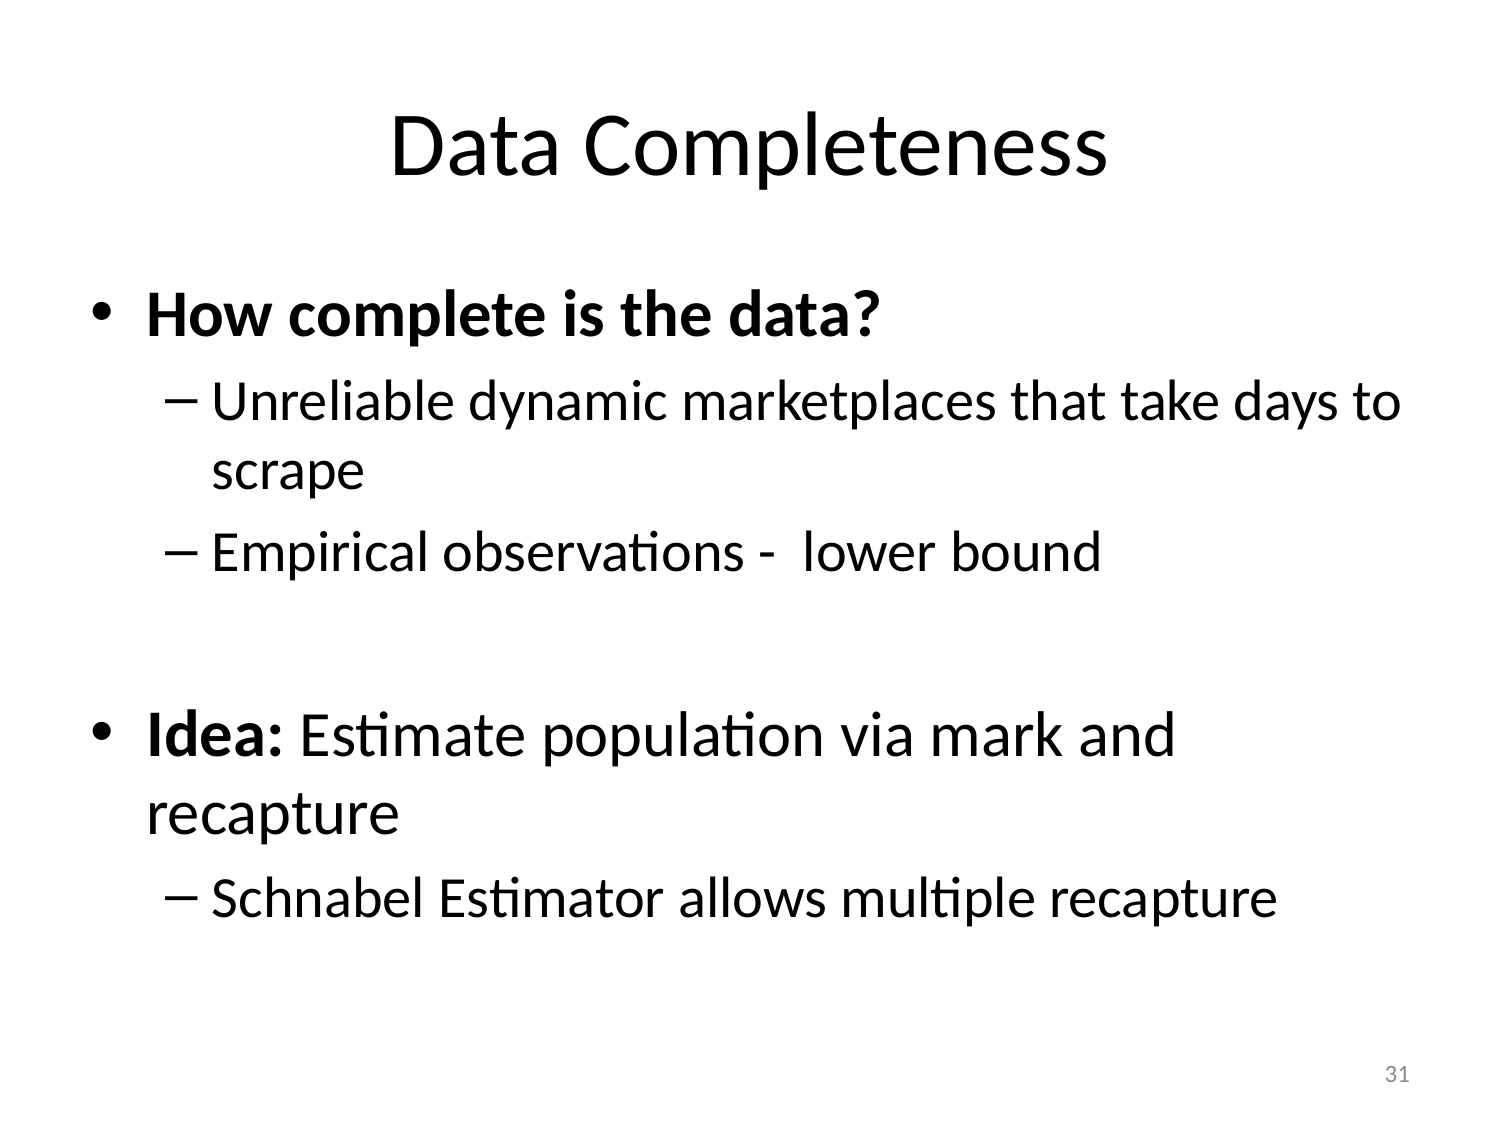

# Data Completeness
How complete is the data?
Unreliable dynamic marketplaces that take days to scrape
Empirical observations -  lower bound

Idea: Estimate population via mark and recapture
Schnabel Estimator allows multiple recapture
31